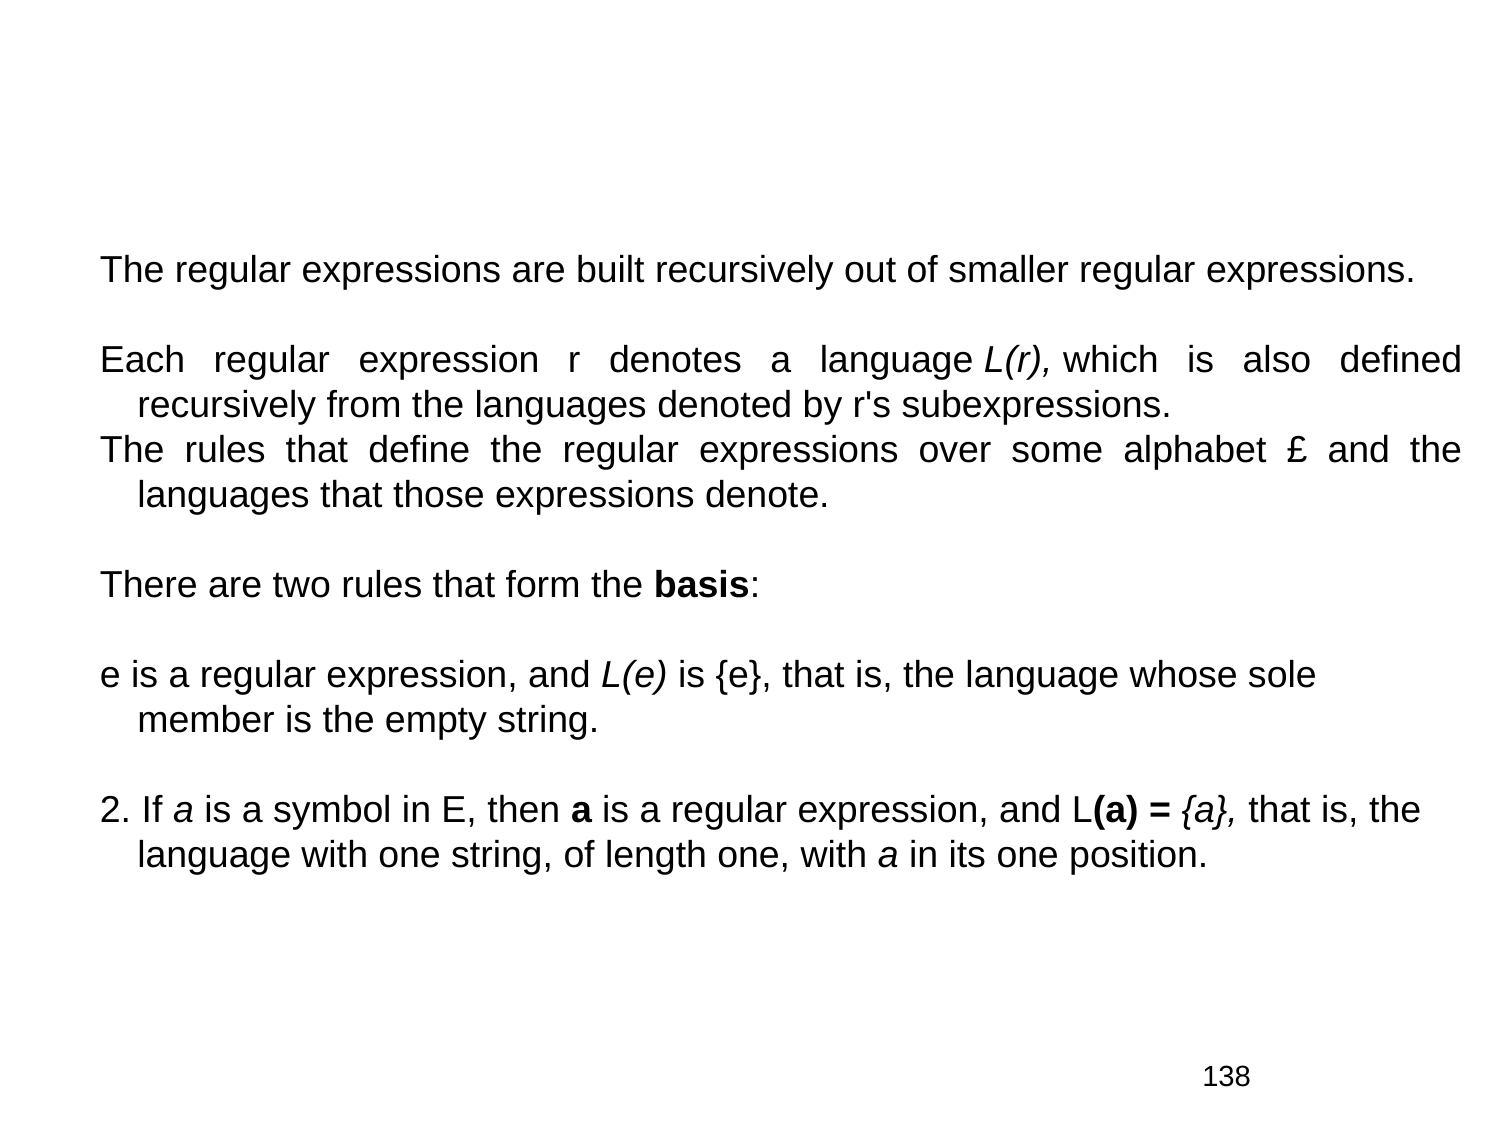

The regular expressions are built recursively out of smaller regular expressions.

Each regular expression r denotes a language L(r), which is also defined recursively from the languages denoted by r's subexpressions.
The rules that define the regular expressions over some alphabet £ and the languages that those expressions denote.

There are two rules that form the basis:

e is a regular expression, and L(e) is {e}, that is, the language whose sole member is the empty string.

2. If a is a symbol in E, then a is a regular expression, and L(a) = {a}, that is, the language with one string, of length one, with a in its one position.

138